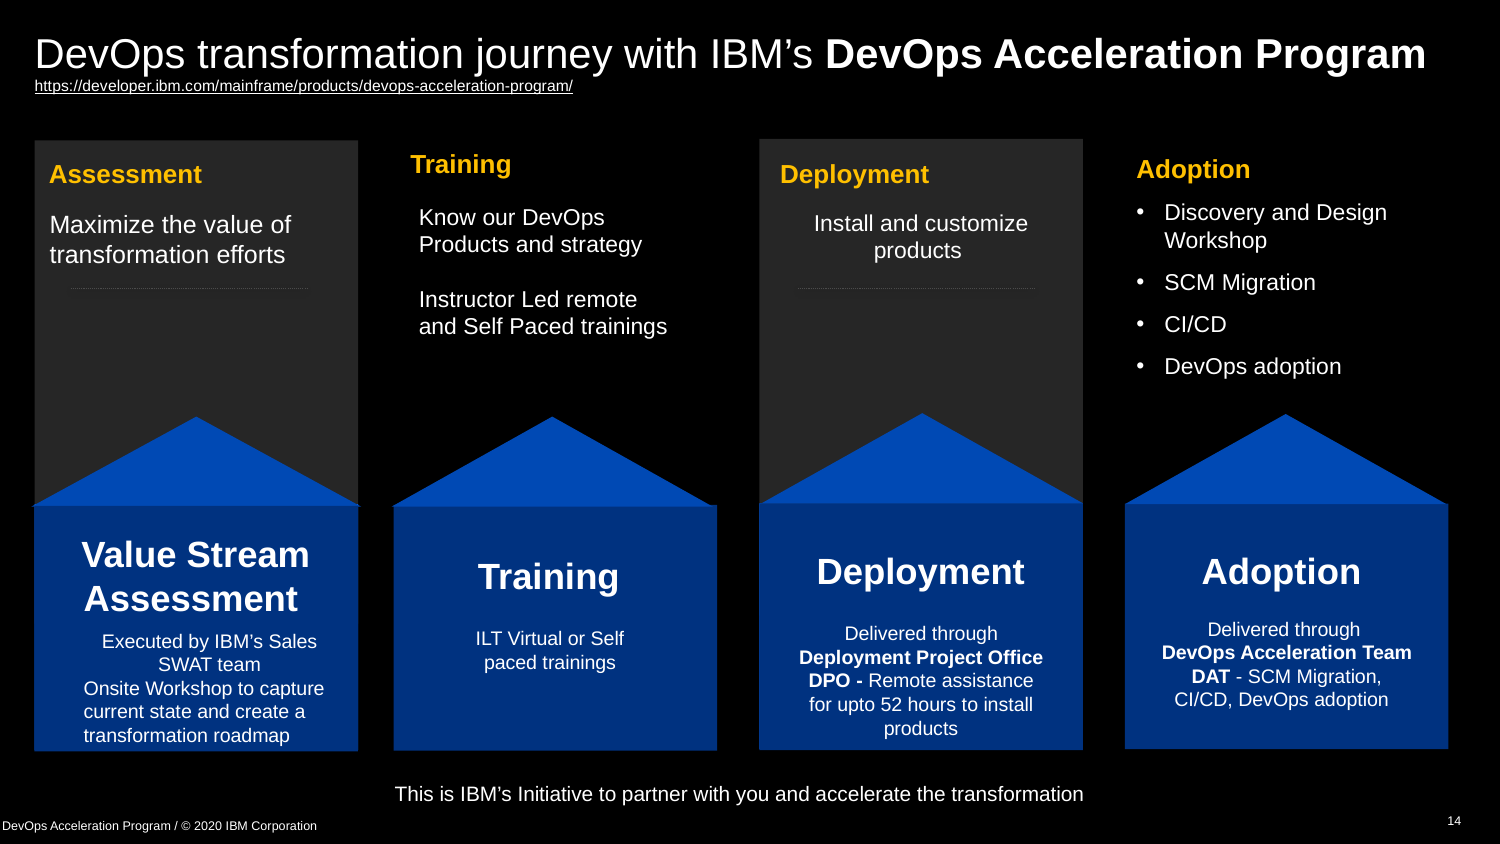

# DevOps transformation journey with IBM’s DevOps Acceleration Program https://developer.ibm.com/mainframe/products/devops-acceleration-program/

Training
Adoption
Discovery and Design Workshop
SCM Migration
CI/CD
DevOps adoption
Assessment
Deployment
Know our DevOps Products and strategy

Instructor Led remote and Self Paced trainings
Install and customize products
Maximize the value of transformation efforts
Cloud entry point
emphasis to-date

Deployment
Delivered through Deployment Project Office DPO - Remote assistance for upto 52 hours to install products

Value Stream Assessment
Executed by IBM’s Sales SWAT team
Onsite Workshop to capture current state and create a transformation roadmap

Training
ILT Virtual or Self paced trainings
Adoption
Innovate
Delivered through
DevOps Acceleration Team
DAT - SCM Migration, CI/CD, DevOps adoption
Build new
cloud native applications
This is IBM’s Initiative to partner with you and accelerate the transformation
14
DevOps Acceleration Program / © 2020 IBM Corporation